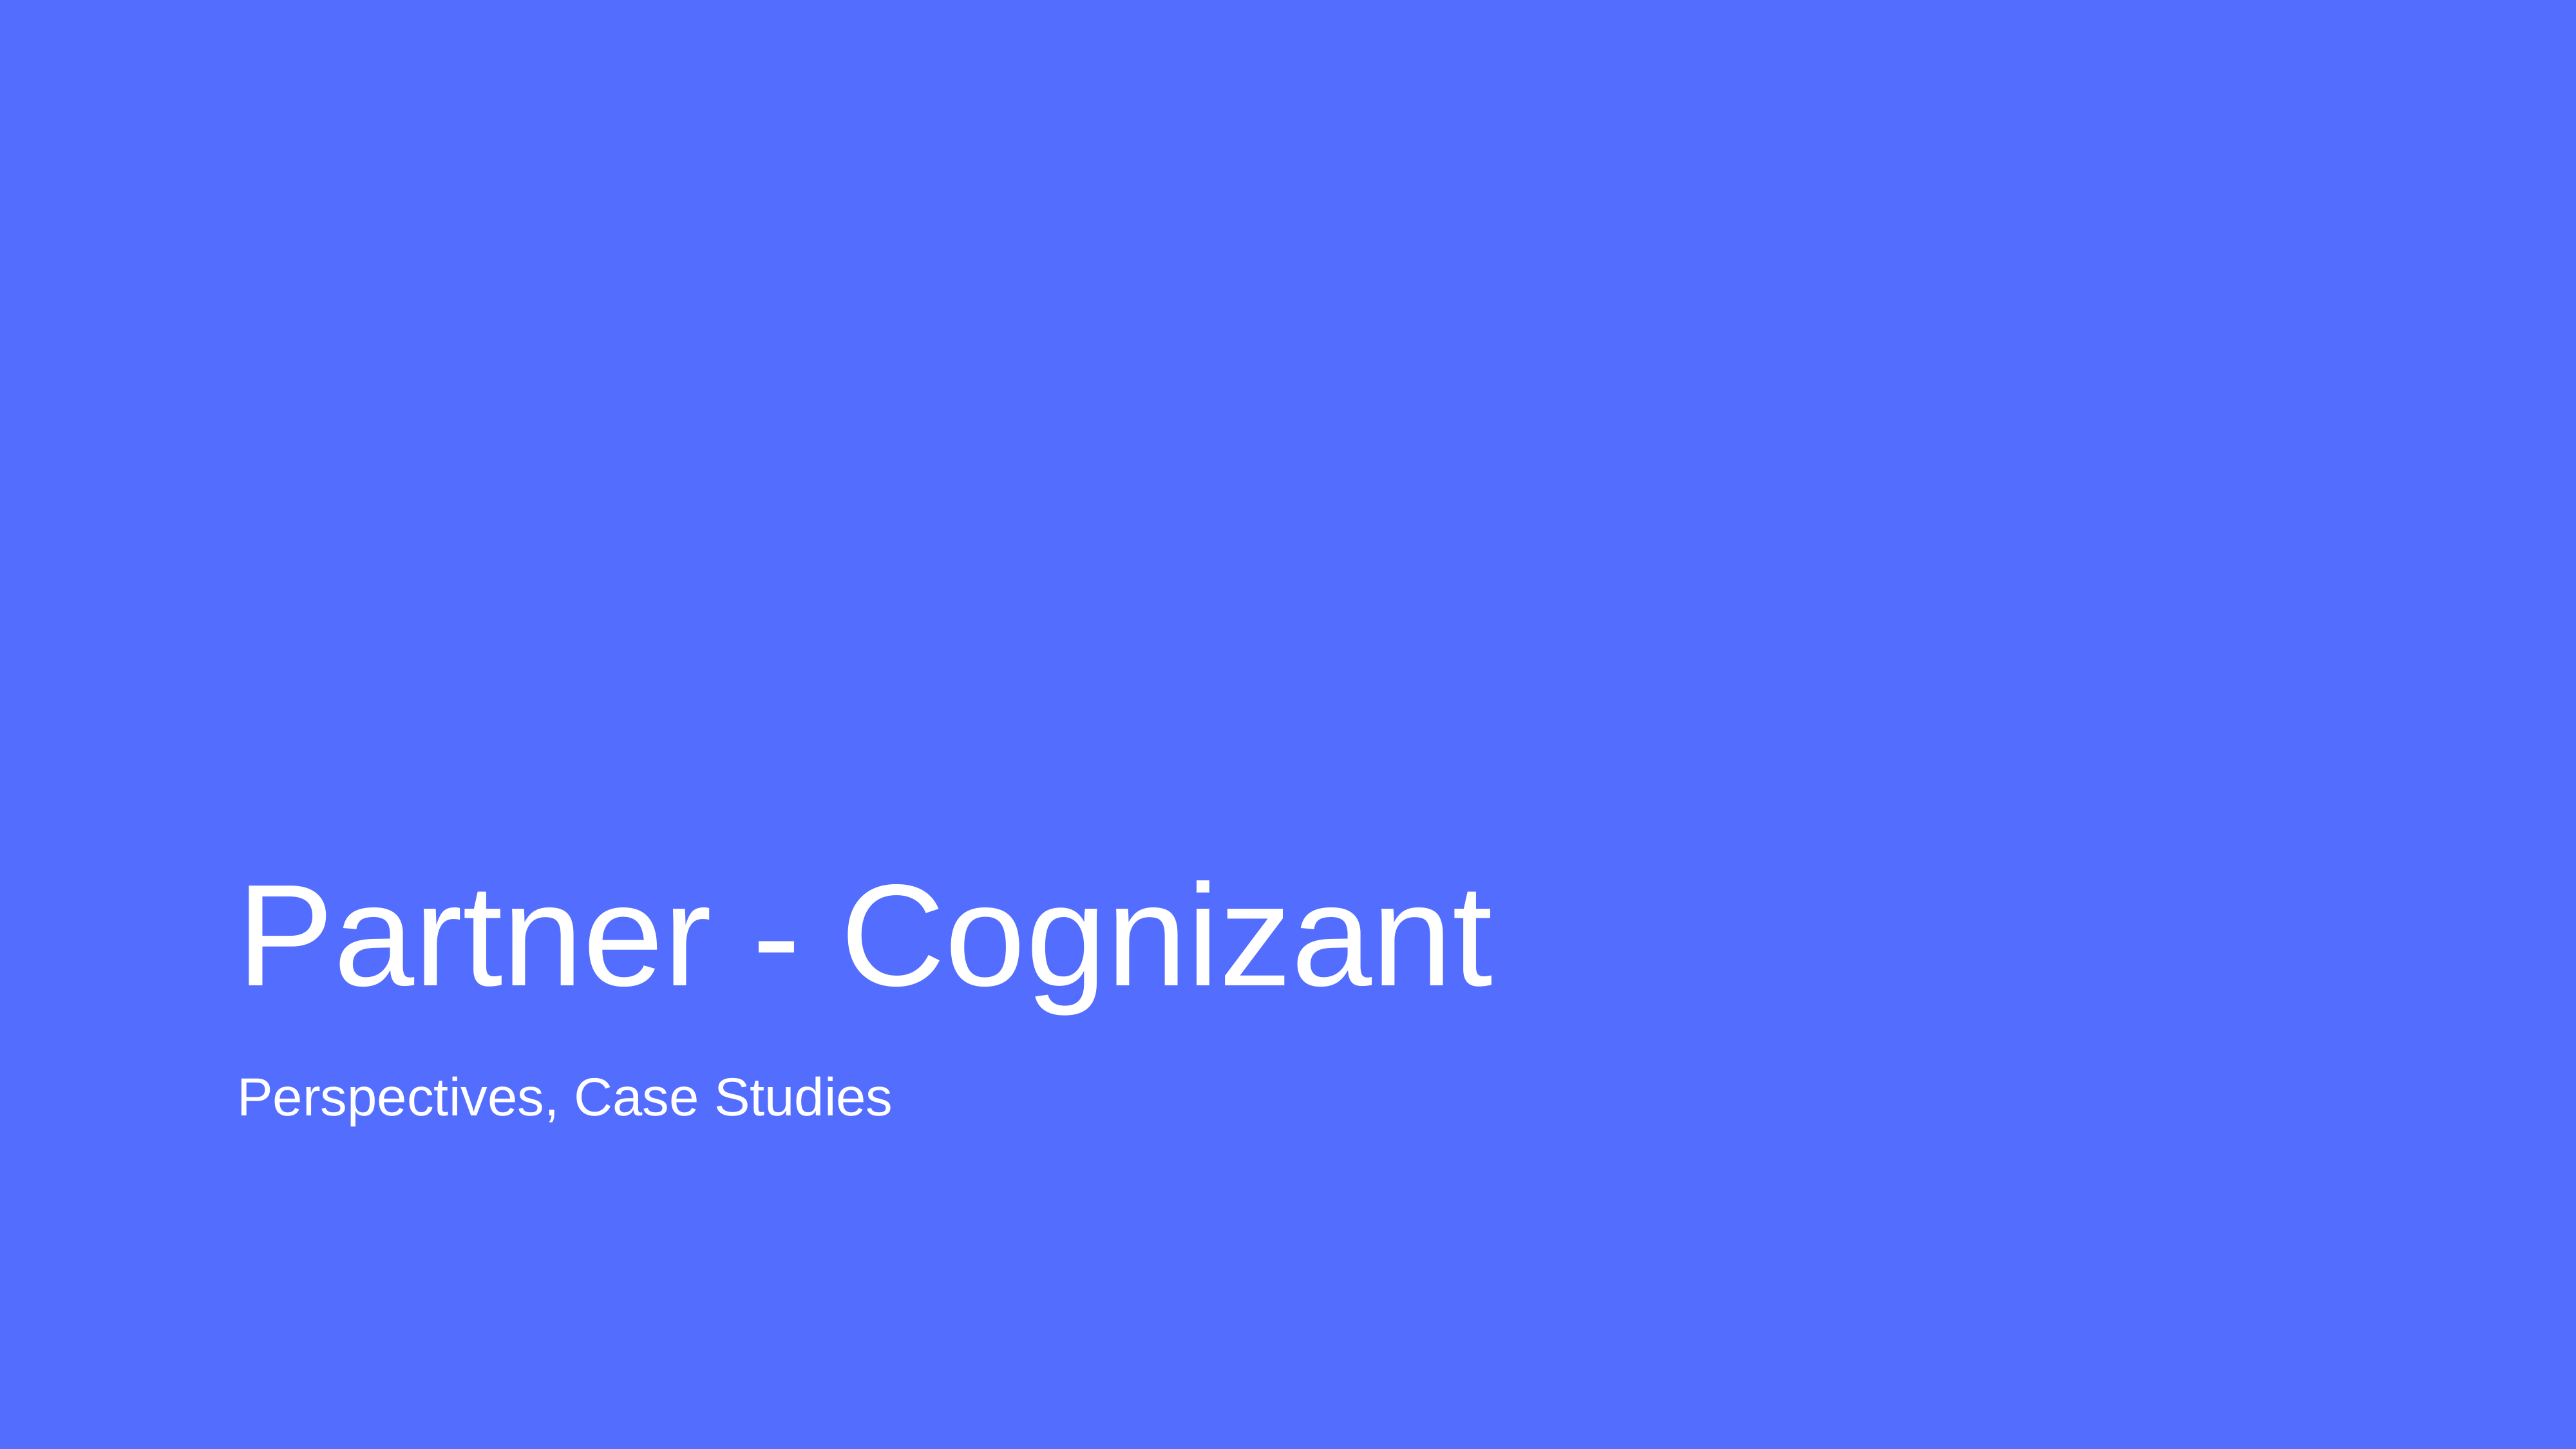

# Partner - Cognizant
Perspectives, Case Studies